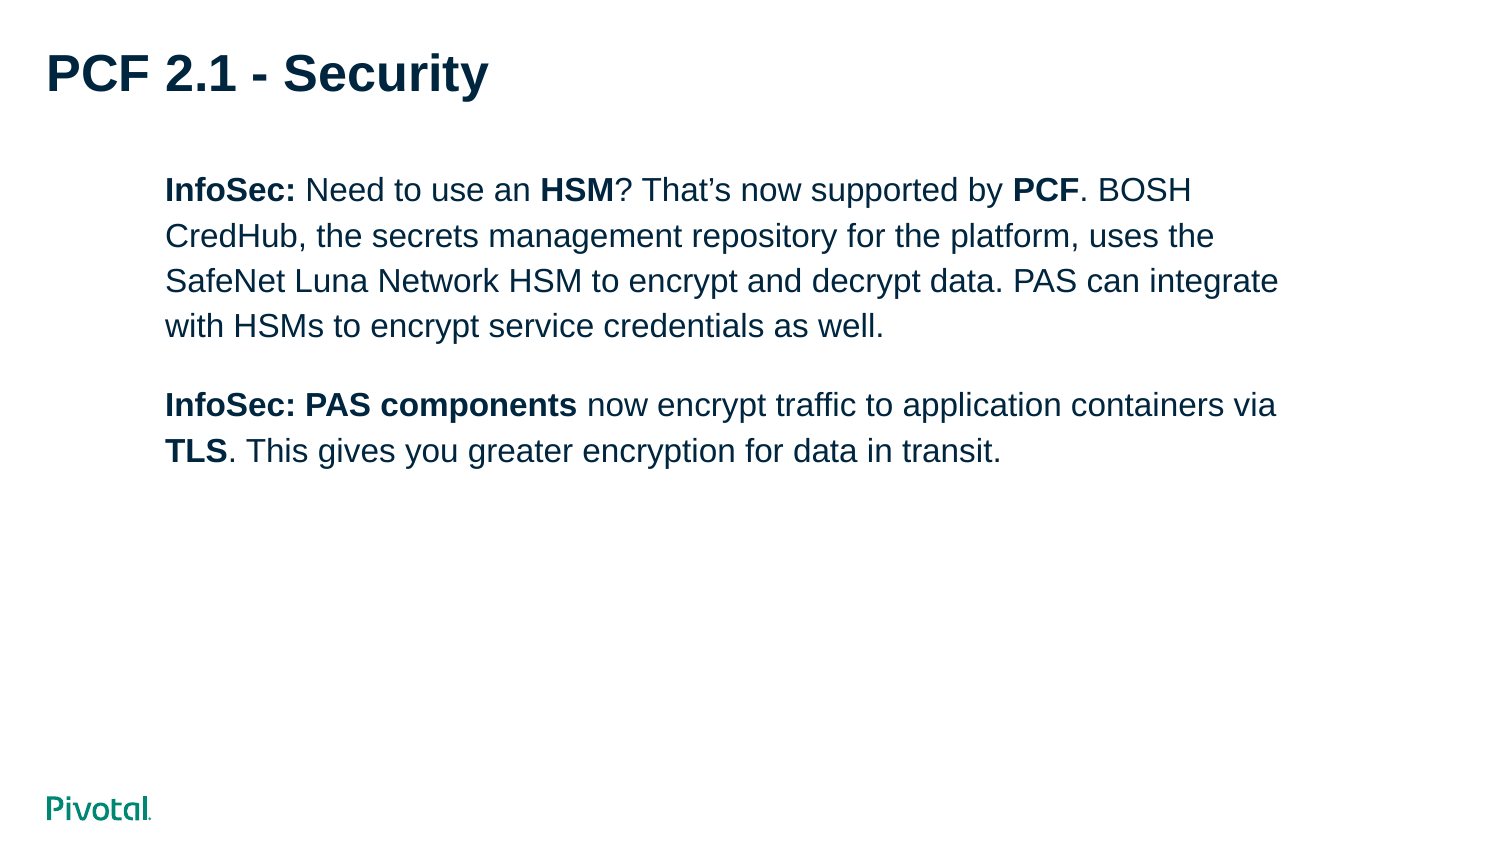

# PCF 2.1 - Security
InfoSec: Need to use an HSM? That’s now supported by PCF. BOSH CredHub, the secrets management repository for the platform, uses the SafeNet Luna Network HSM to encrypt and decrypt data. PAS can integrate with HSMs to encrypt service credentials as well.
InfoSec: PAS components now encrypt traffic to application containers via TLS. This gives you greater encryption for data in transit.